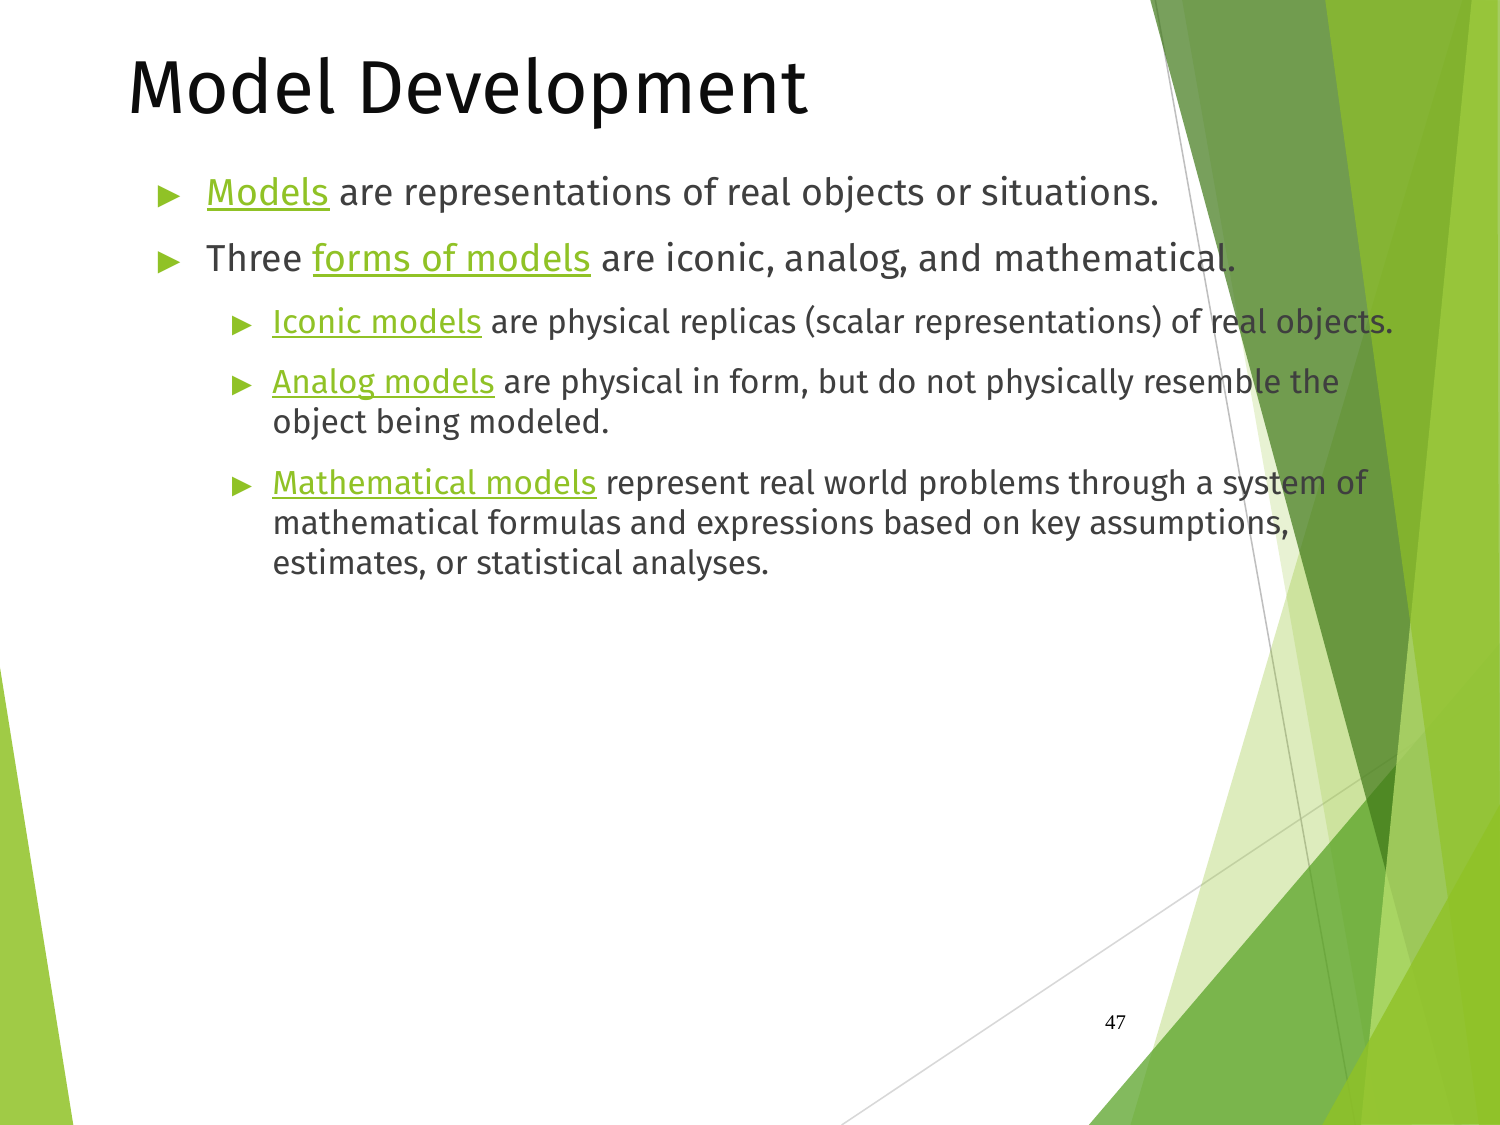

# Model Development
Models are representations of real objects or situations.
Three forms of models are iconic, analog, and mathematical.
Iconic models are physical replicas (scalar representations) of real objects.
Analog models are physical in form, but do not physically resemble the object being modeled.
Mathematical models represent real world problems through a system of mathematical formulas and expressions based on key assumptions, estimates, or statistical analyses.
47